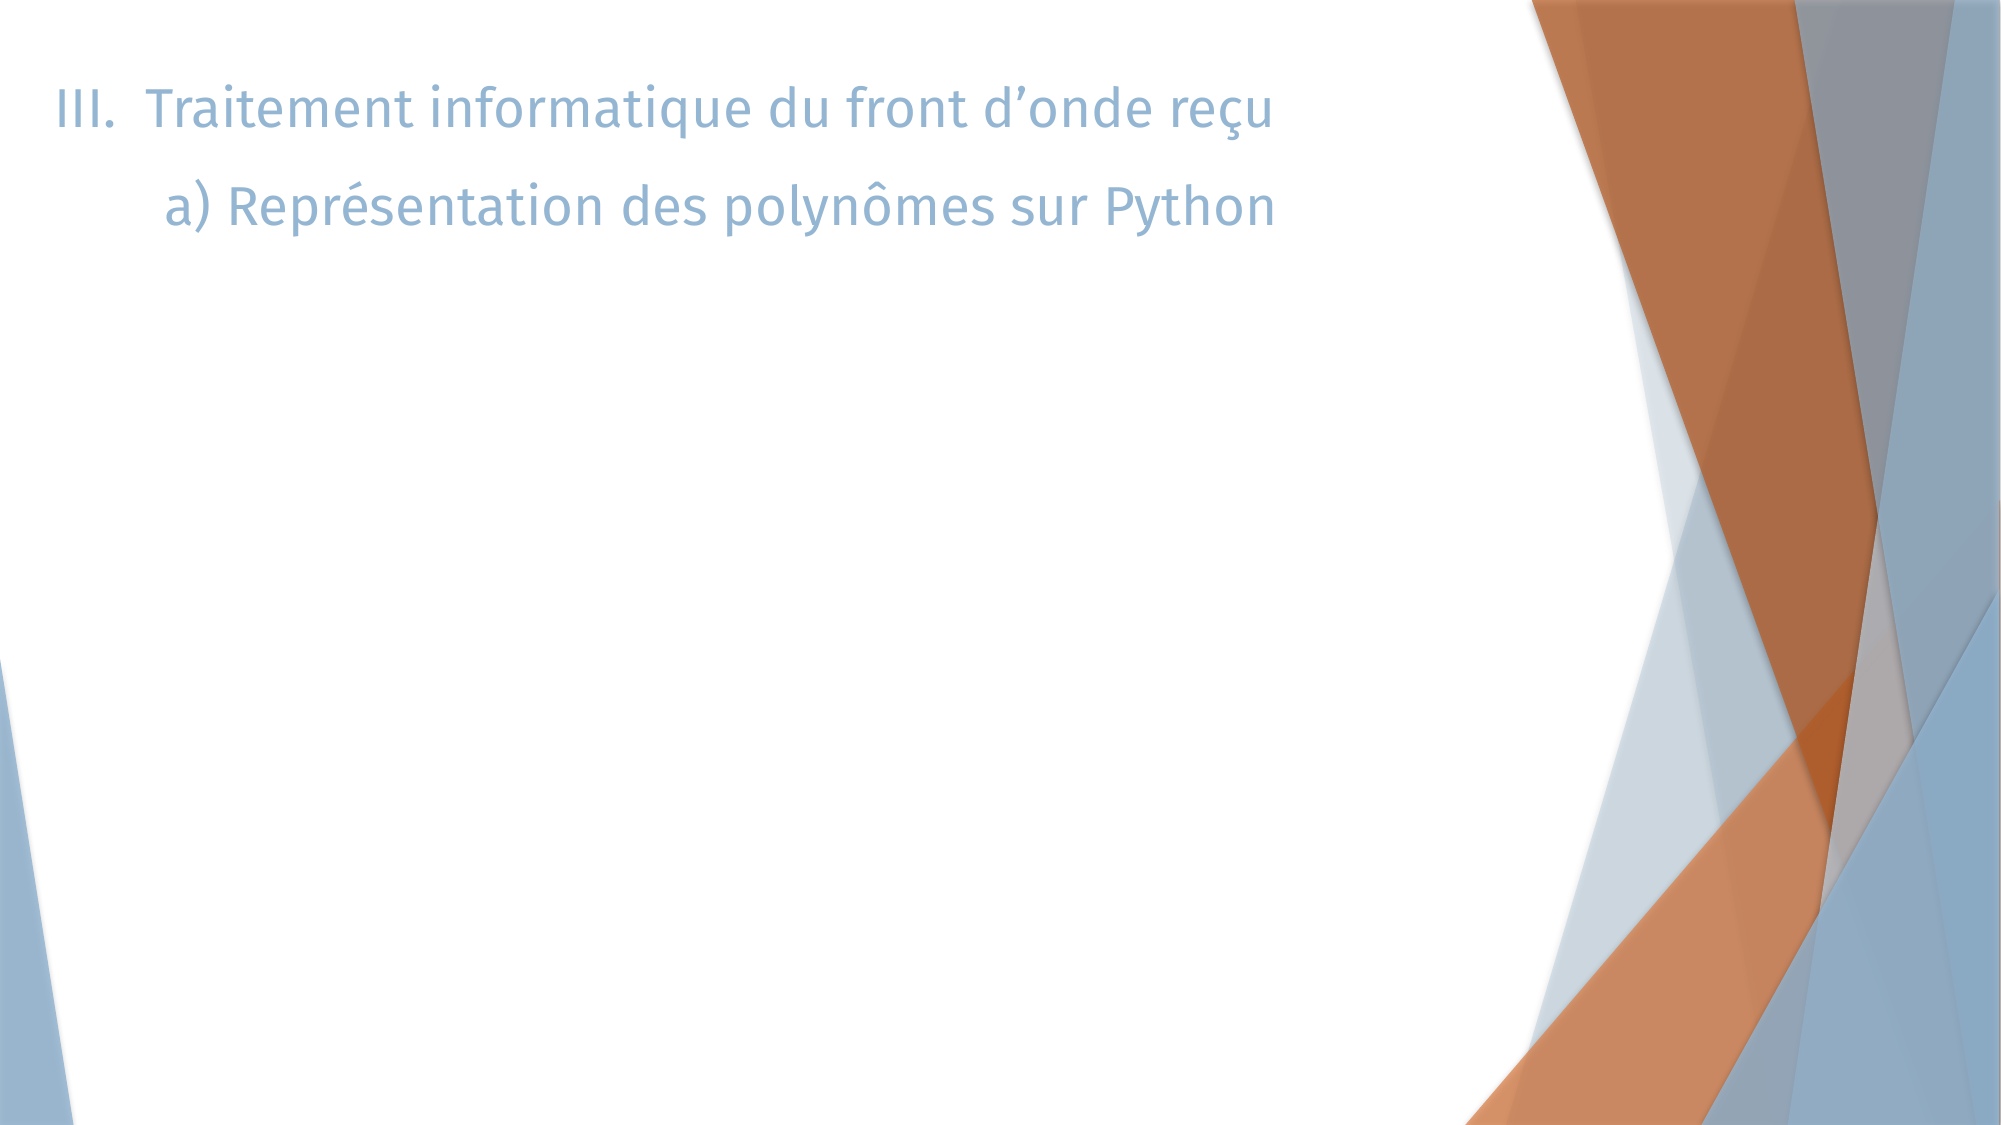

# III.  Traitement informatique du front d’onde reçu a) Représentation des polynômes sur Python